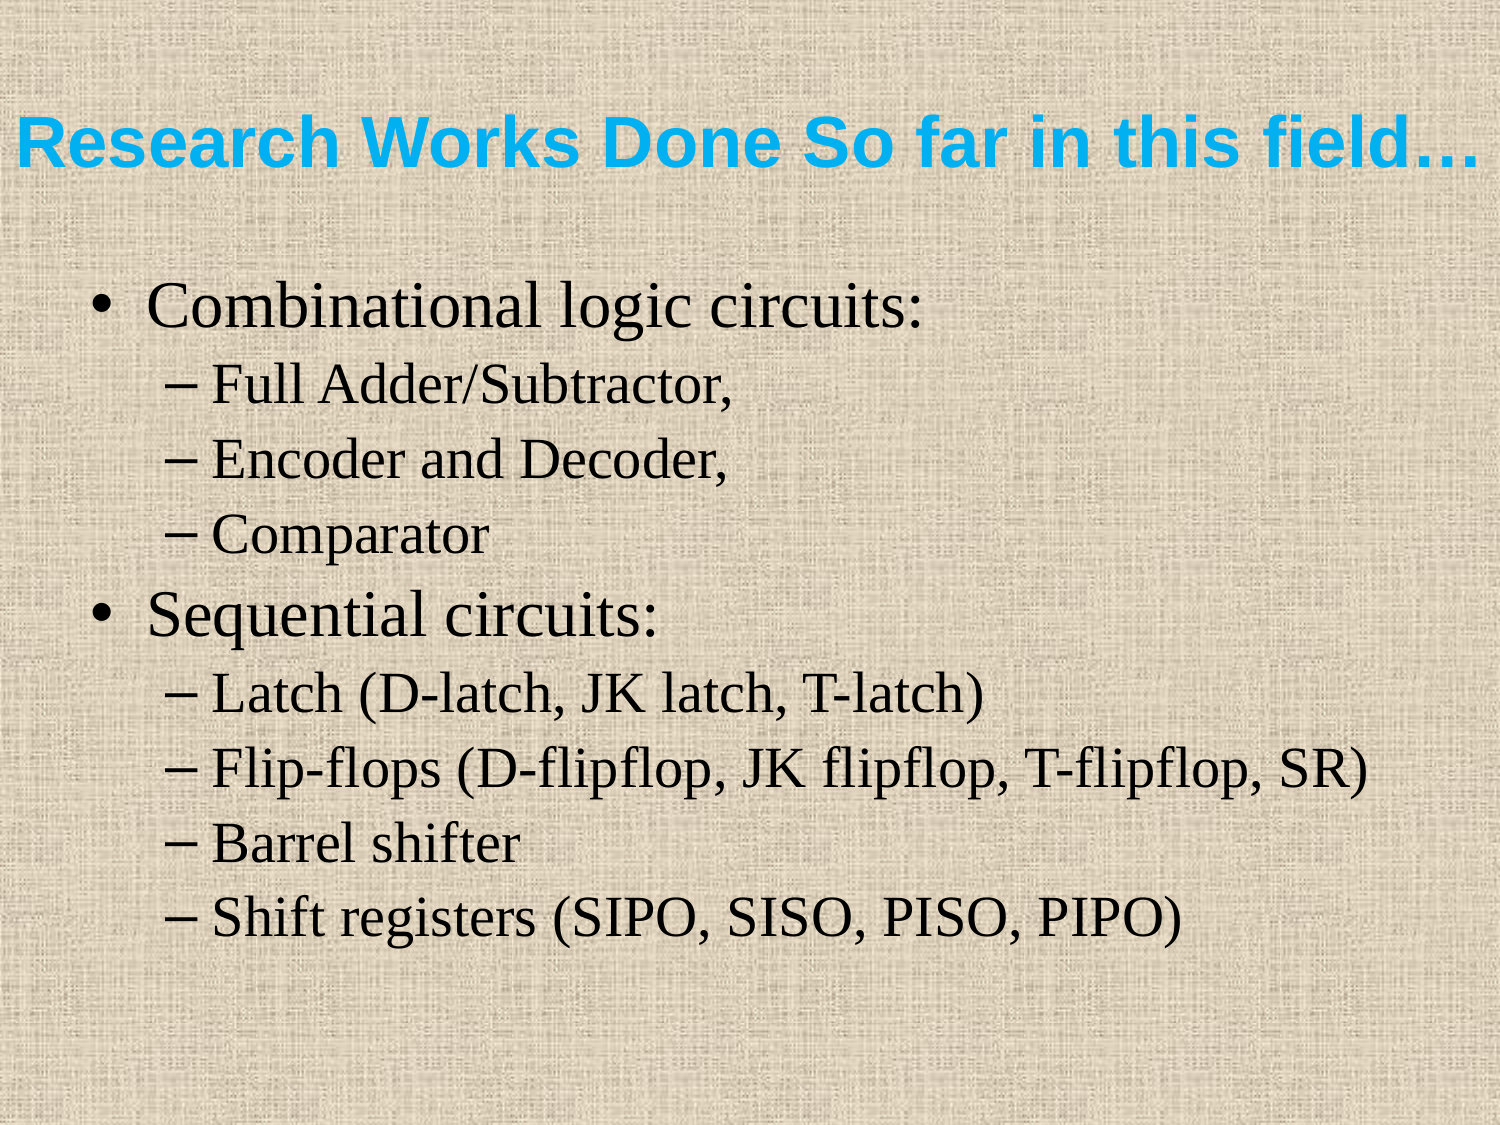

# Research Works Done So far in this field…
Combinational logic circuits:
Full Adder/Subtractor,
Encoder and Decoder,
Comparator
Sequential circuits:
Latch (D-latch, JK latch, T-latch)
Flip-flops (D-flipflop, JK flipflop, T-flipflop, SR)
Barrel shifter
Shift registers (SIPO, SISO, PISO, PIPO)